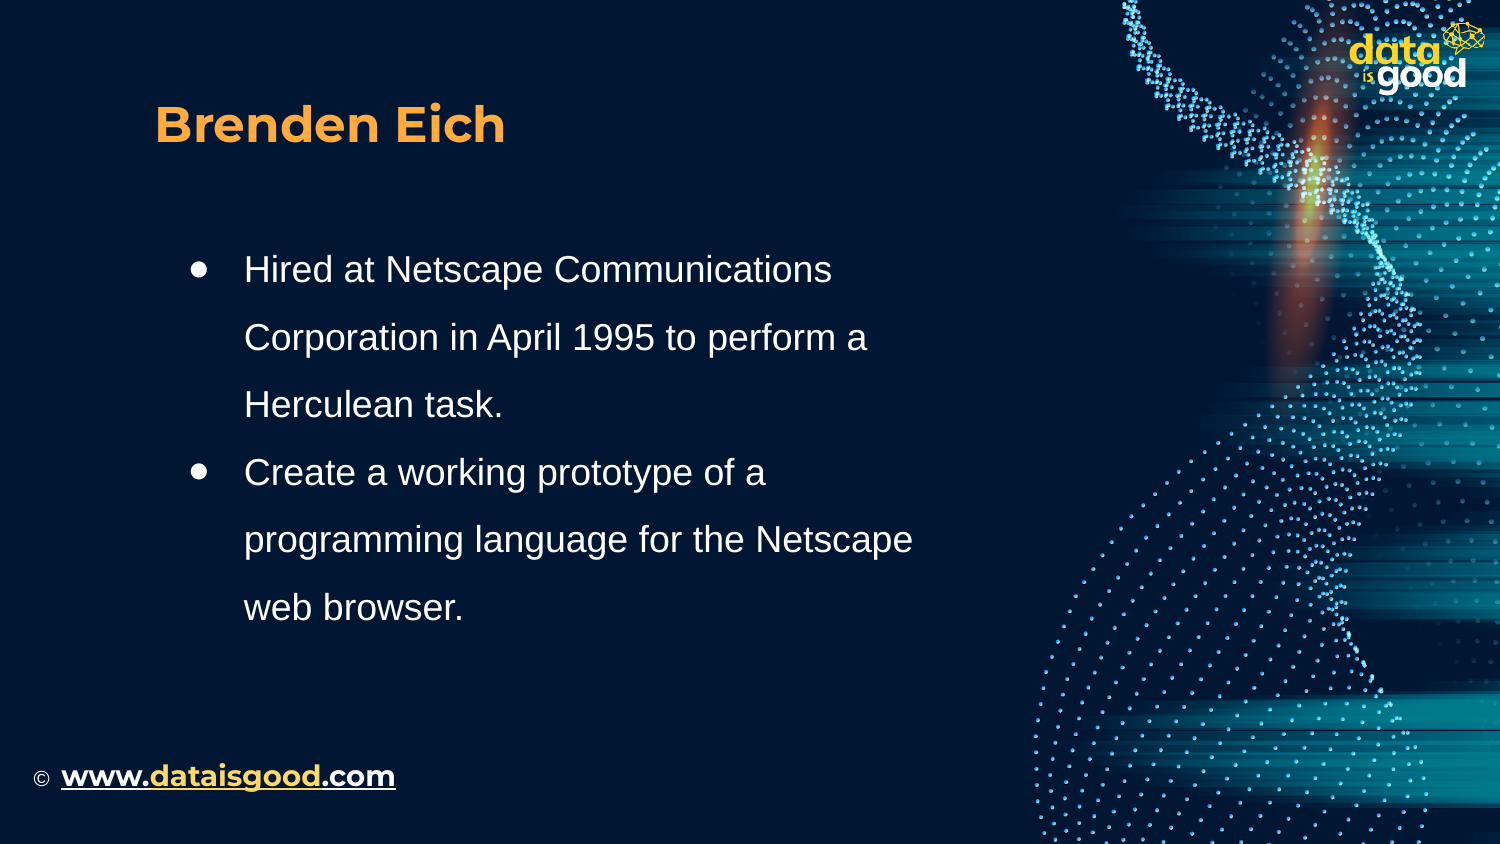

# Brenden Eich
Hired at Netscape Communications Corporation in April 1995 to perform a Herculean task.
Create a working prototype of a programming language for the Netscape web browser.